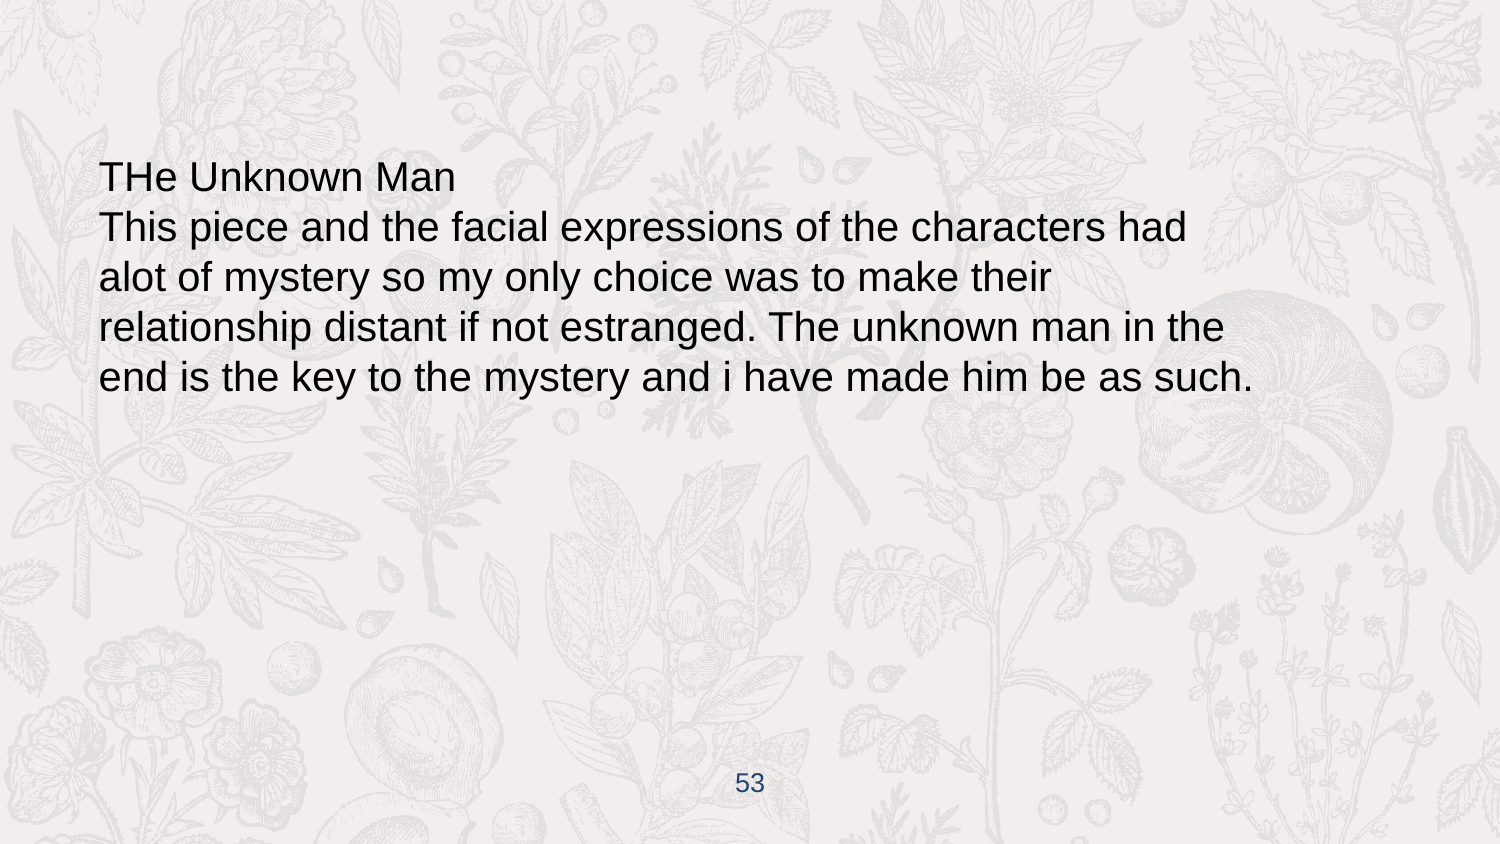

THe Unknown Man
This piece and the facial expressions of the characters had alot of mystery so my only choice was to make their relationship distant if not estranged. The unknown man in the end is the key to the mystery and i have made him be as such.
53